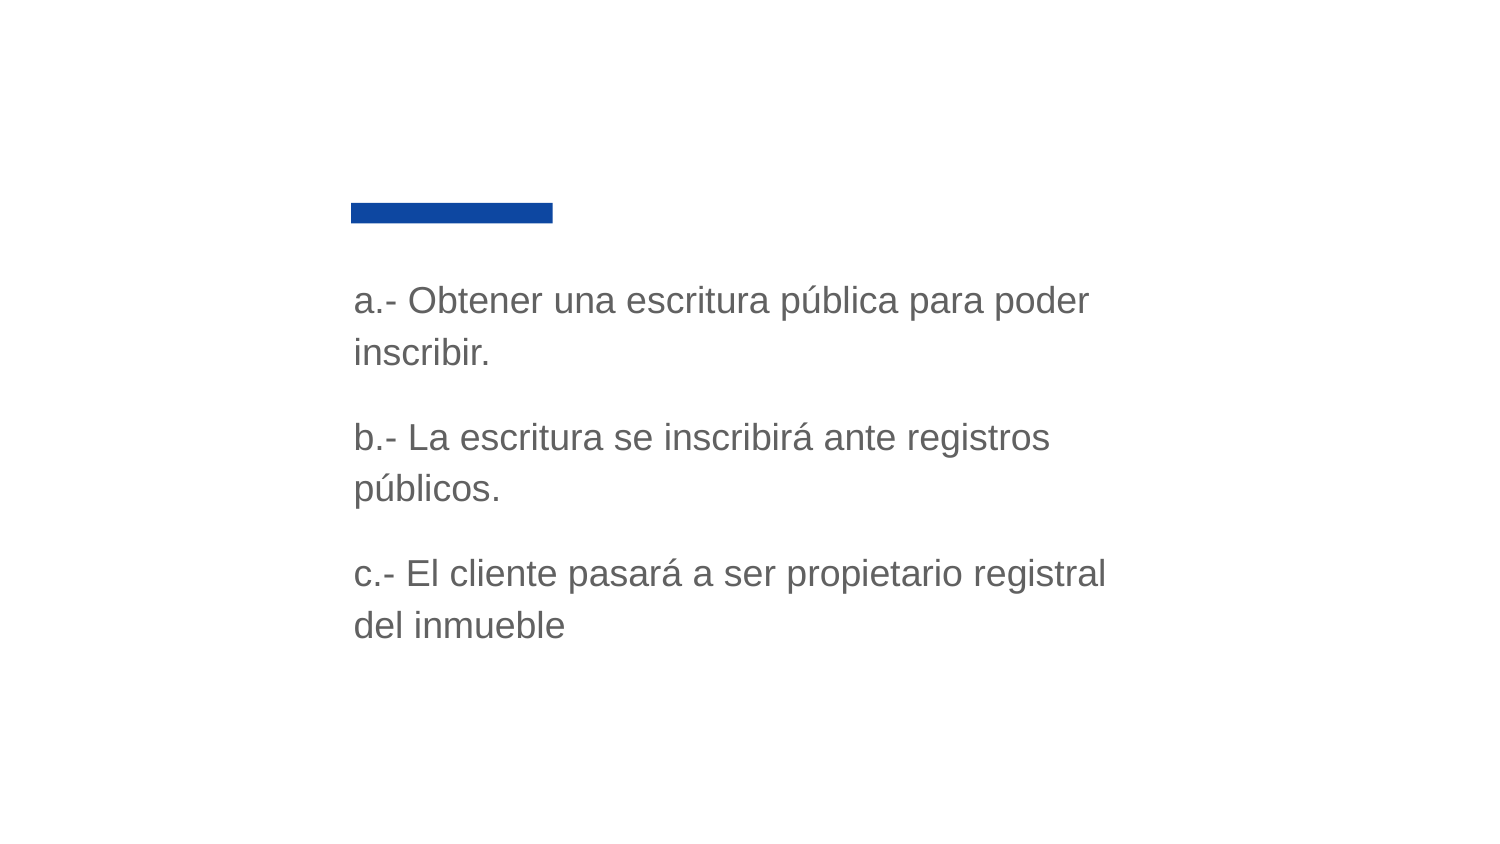

a.- Obtener una escritura pública para poder inscribir.
b.- La escritura se inscribirá ante registros públicos.
c.- El cliente pasará a ser propietario registral del inmueble